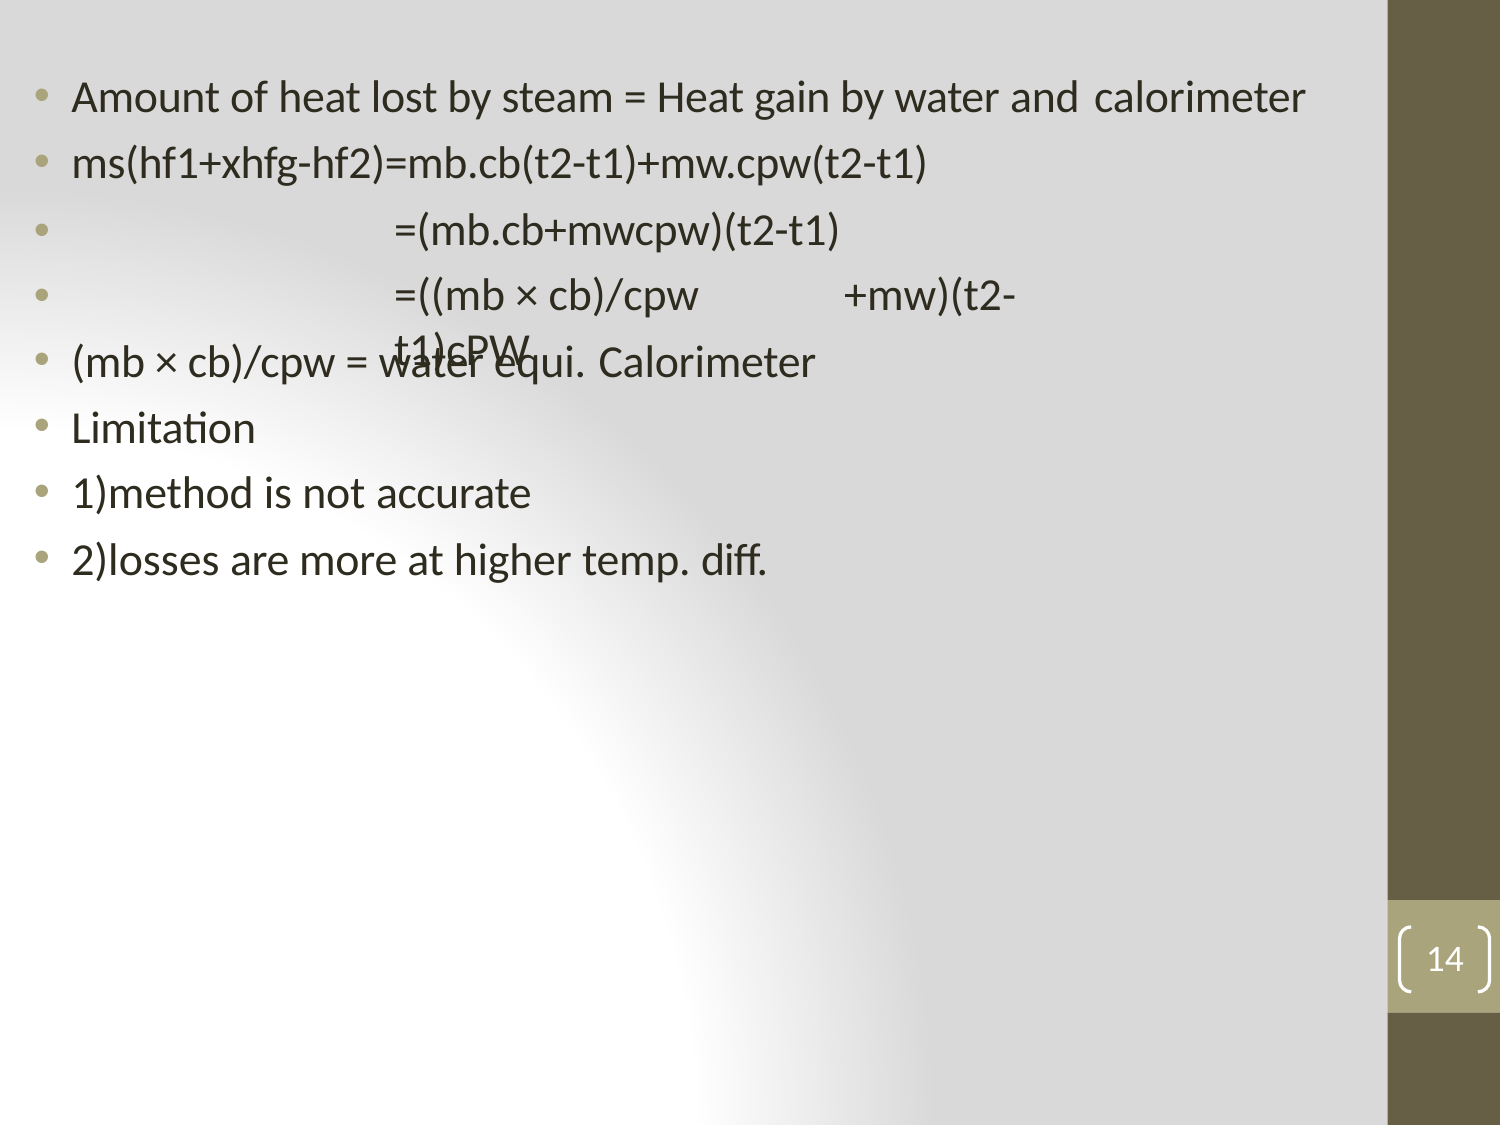

Amount of heat lost by steam = Heat gain by water and calorimeter
ms(hf1+xhfg-hf2)=mb.cb(t2-t1)+mw.cpw(t2-t1)
•
•
=(mb.cb+mwcpw)(t2-t1)
=((mb × cb)/cpw	+mw)(t2-t1)cPW
(mb × cb)/cpw = water equi. Calorimeter
Limitation
1)method is not accurate
2)losses are more at higher temp. diff.

14